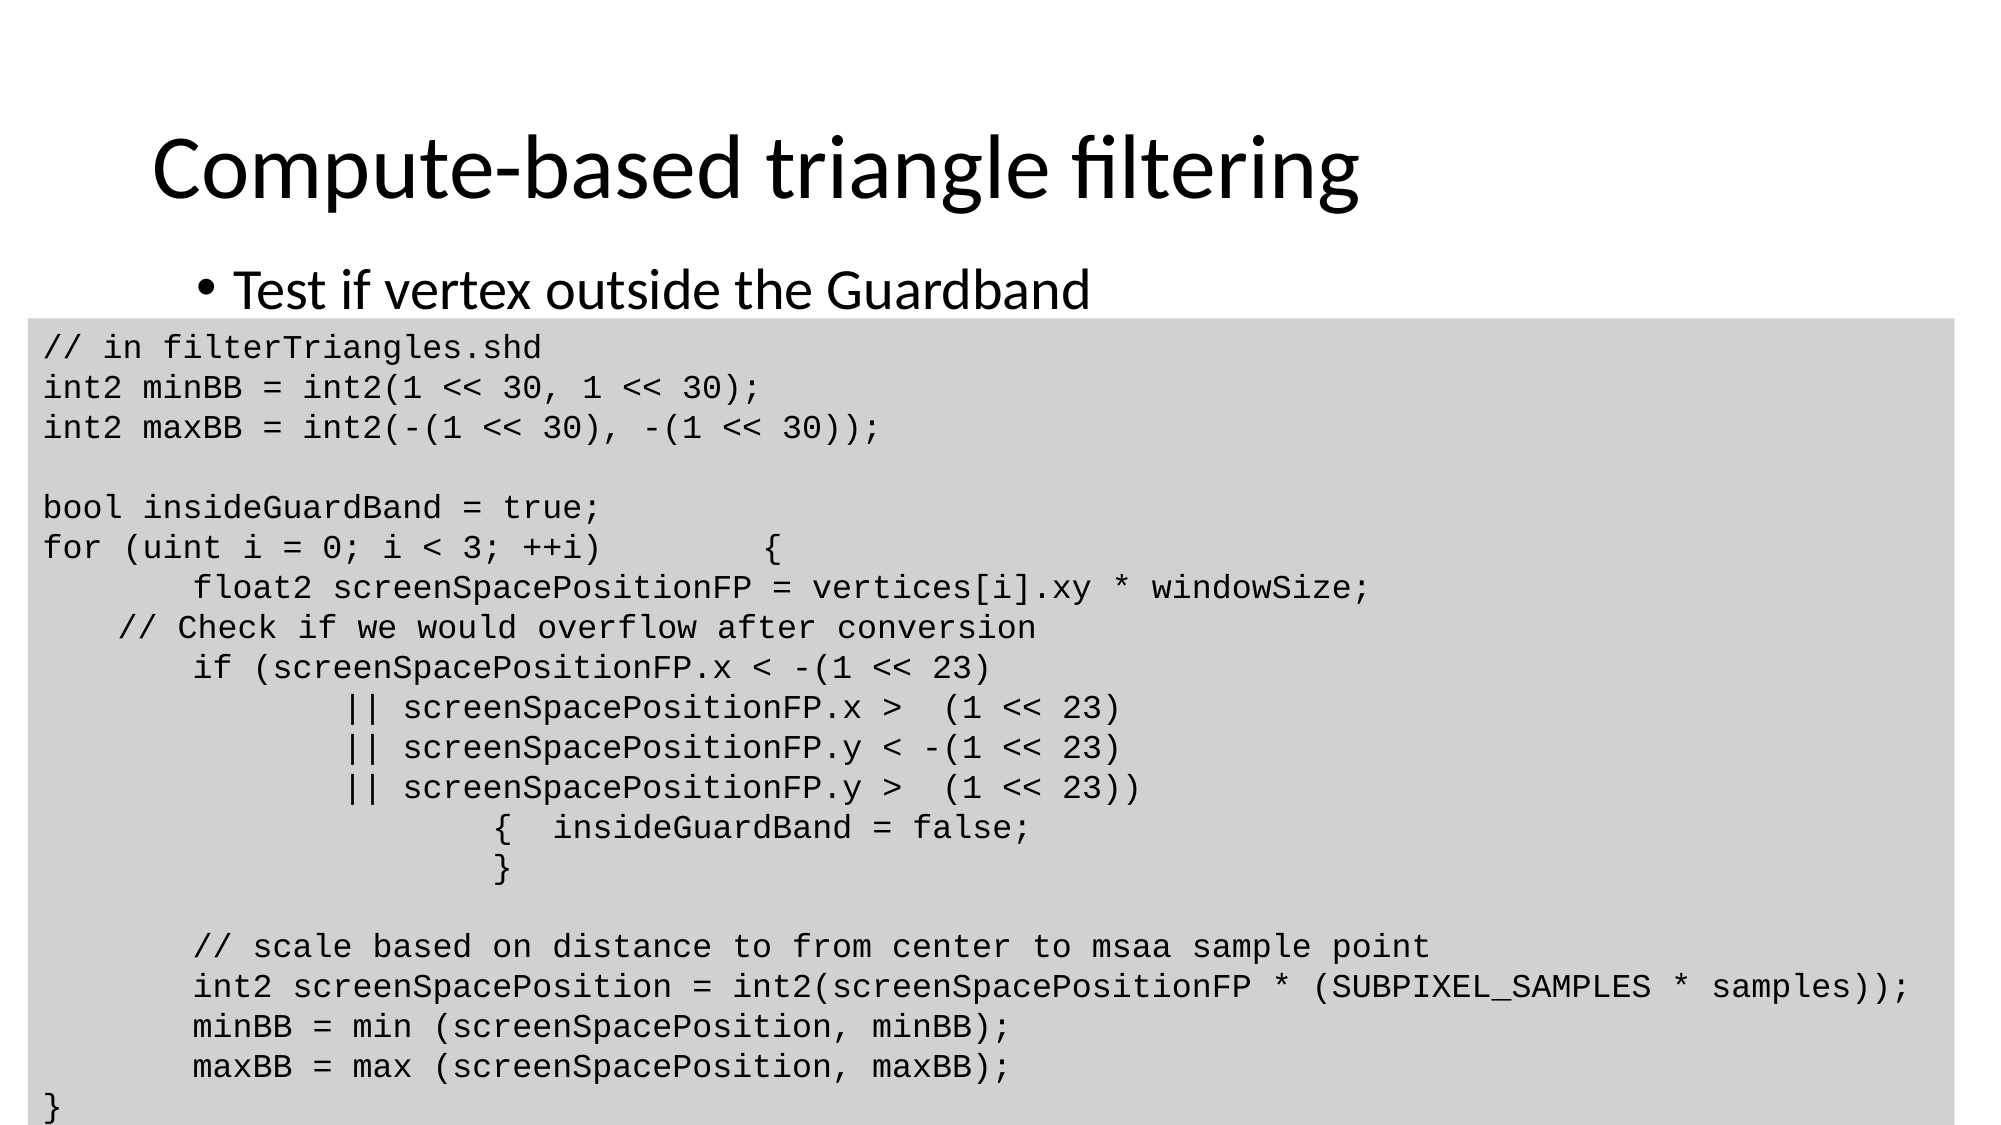

# Compute-based triangle filtering
Test if vertex outside the Guardband
// in filterTriangles.shd
int2 minBB = int2(1 << 30, 1 << 30);
int2 maxBB = int2(-(1 << 30), -(1 << 30));

bool insideGuardBand = true;
for (uint i = 0; i < 3; ++i)        {
	float2 screenSpacePositionFP = vertices[i].xy * windowSize;
// Check if we would overflow after conversion
	if (screenSpacePositionFP.x < -(1 << 23)
		|| screenSpacePositionFP.x >  (1 << 23)
		|| screenSpacePositionFP.y < -(1 << 23)
		|| screenSpacePositionFP.y >  (1 << 23))
			{  insideGuardBand = false;
			}

	// scale based on distance to from center to msaa sample point
	int2 screenSpacePosition = int2(screenSpacePositionFP * (SUBPIXEL_SAMPLES * samples));
	minBB = min (screenSpacePosition, minBB);
	maxBB = max (screenSpacePosition, maxBB);
}